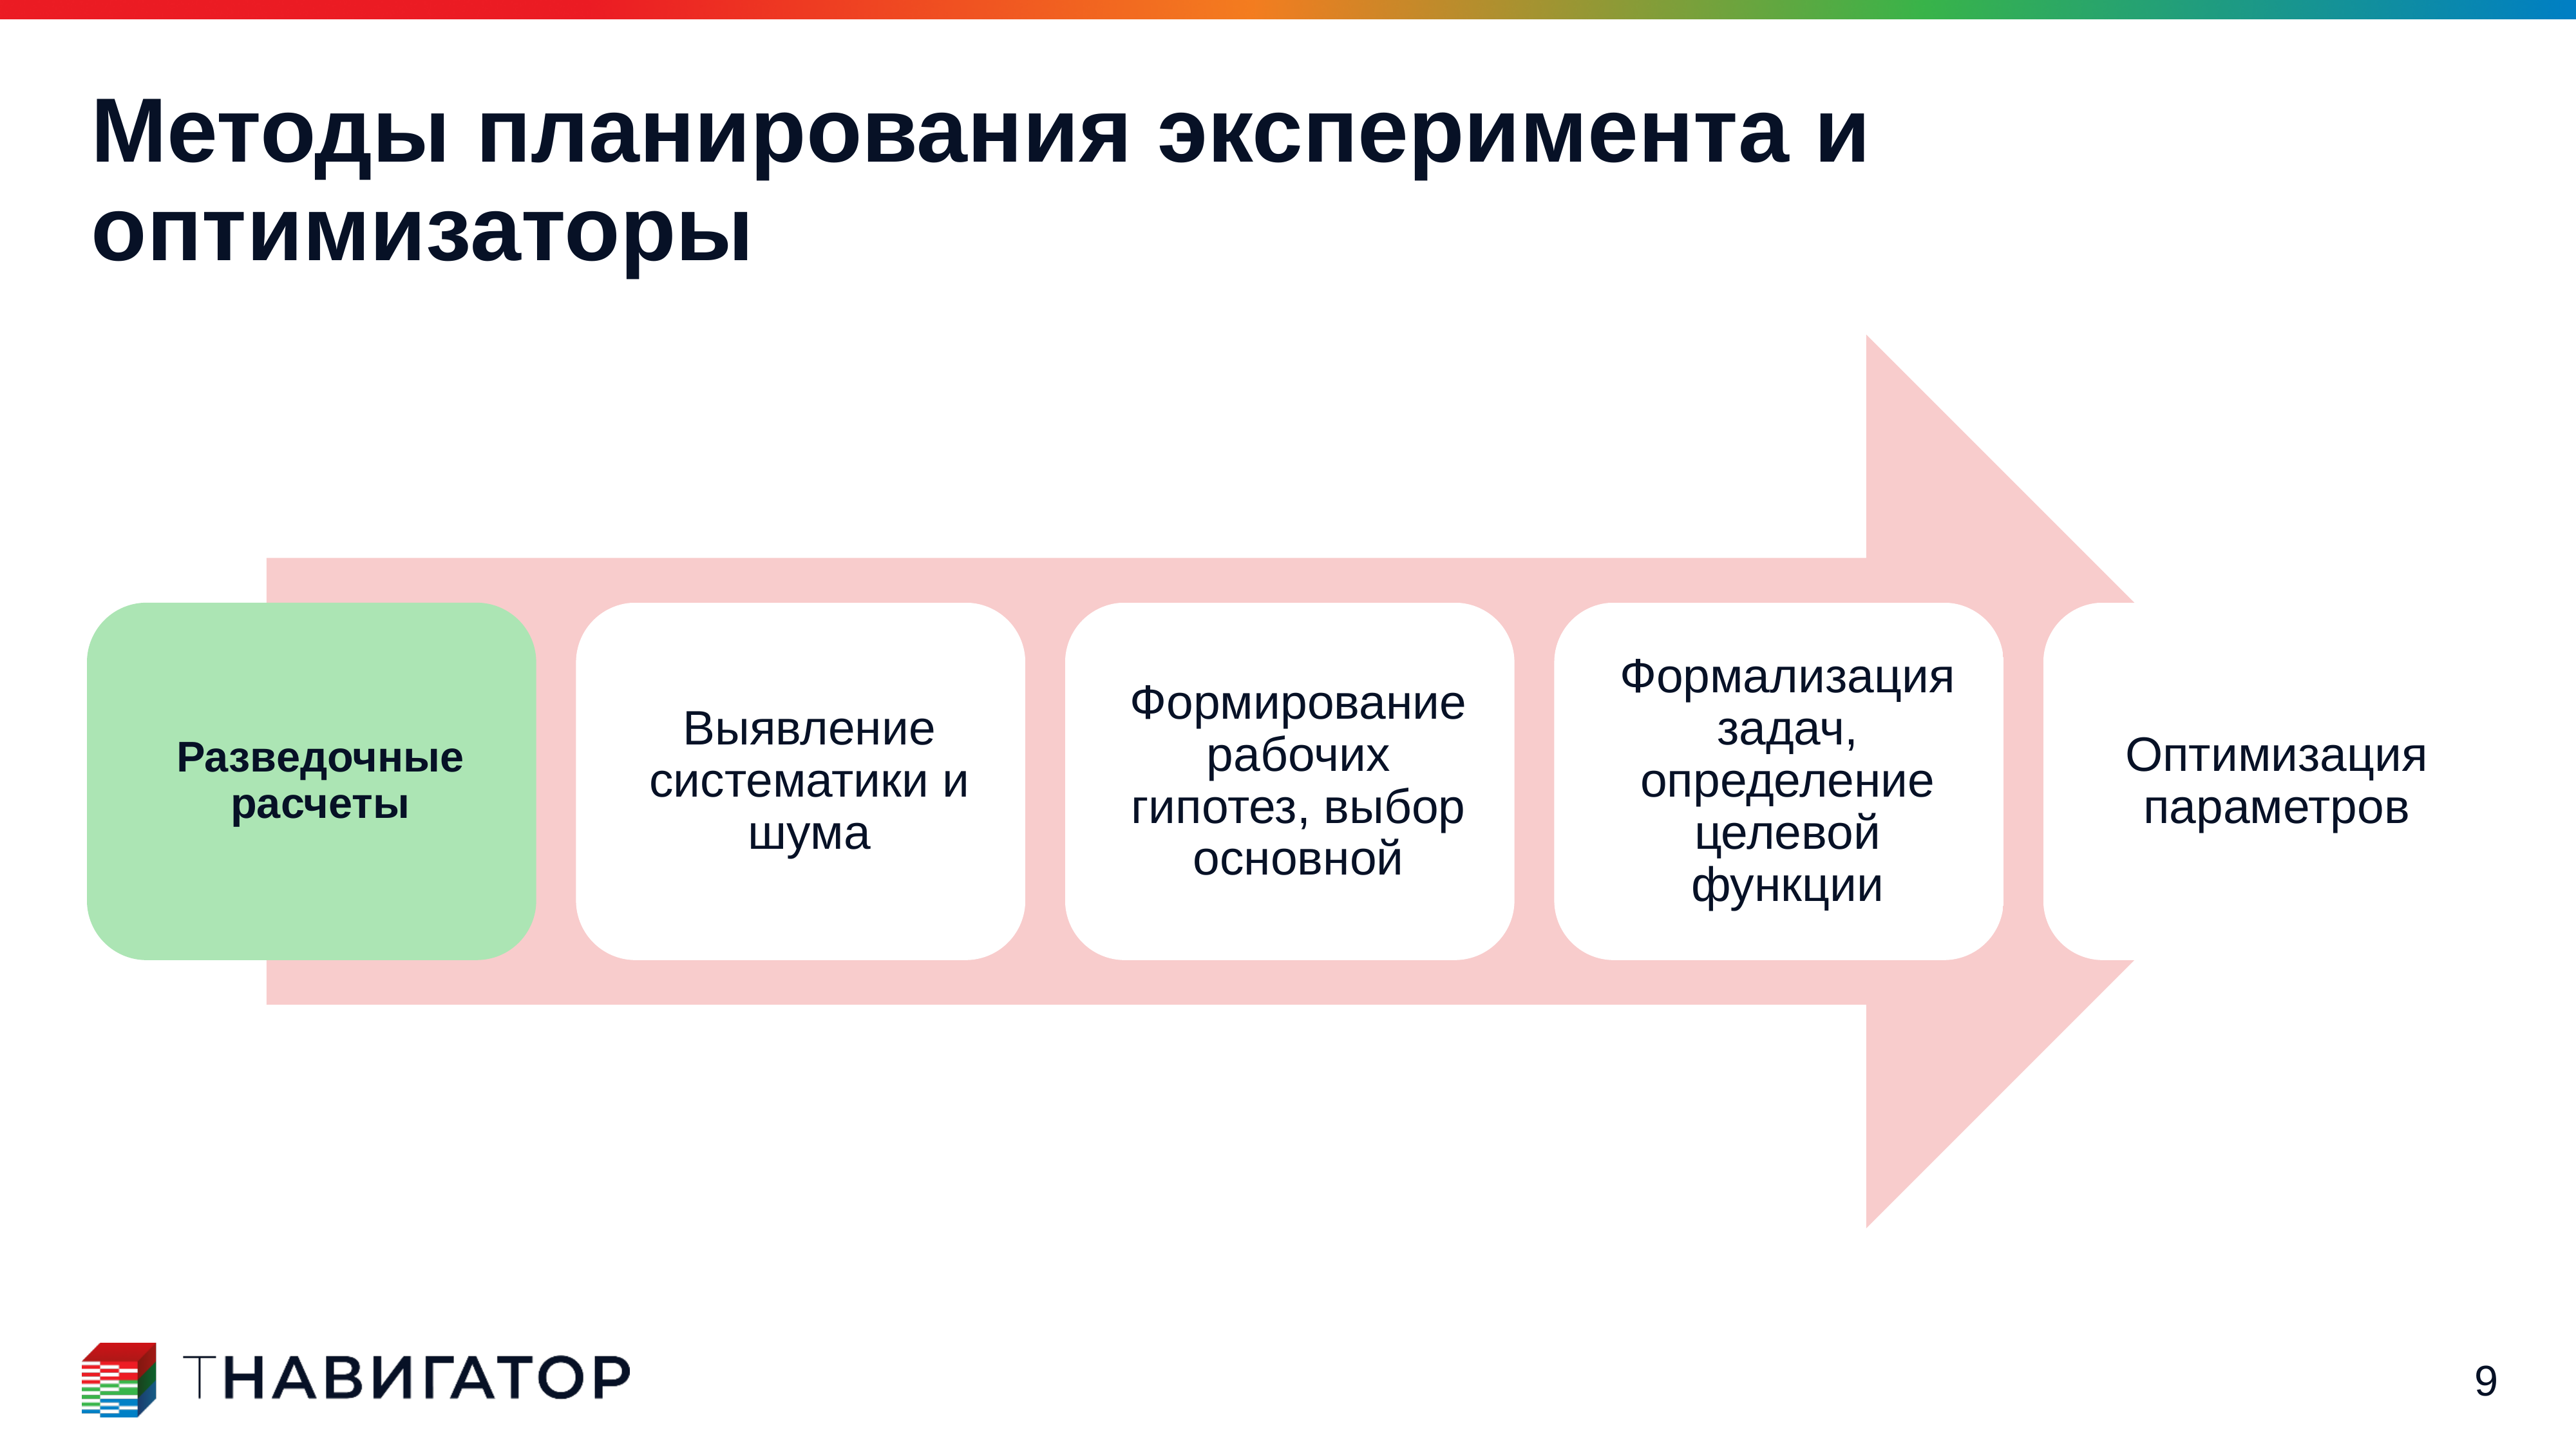

# Методы планирования эксперимента и оптимизаторы
Разведочные расчеты
Выявление систематики и шума
Формирование рабочих гипотез, выбор основной
Формализация задач, определение целевой функции
Оптимизация параметров
9